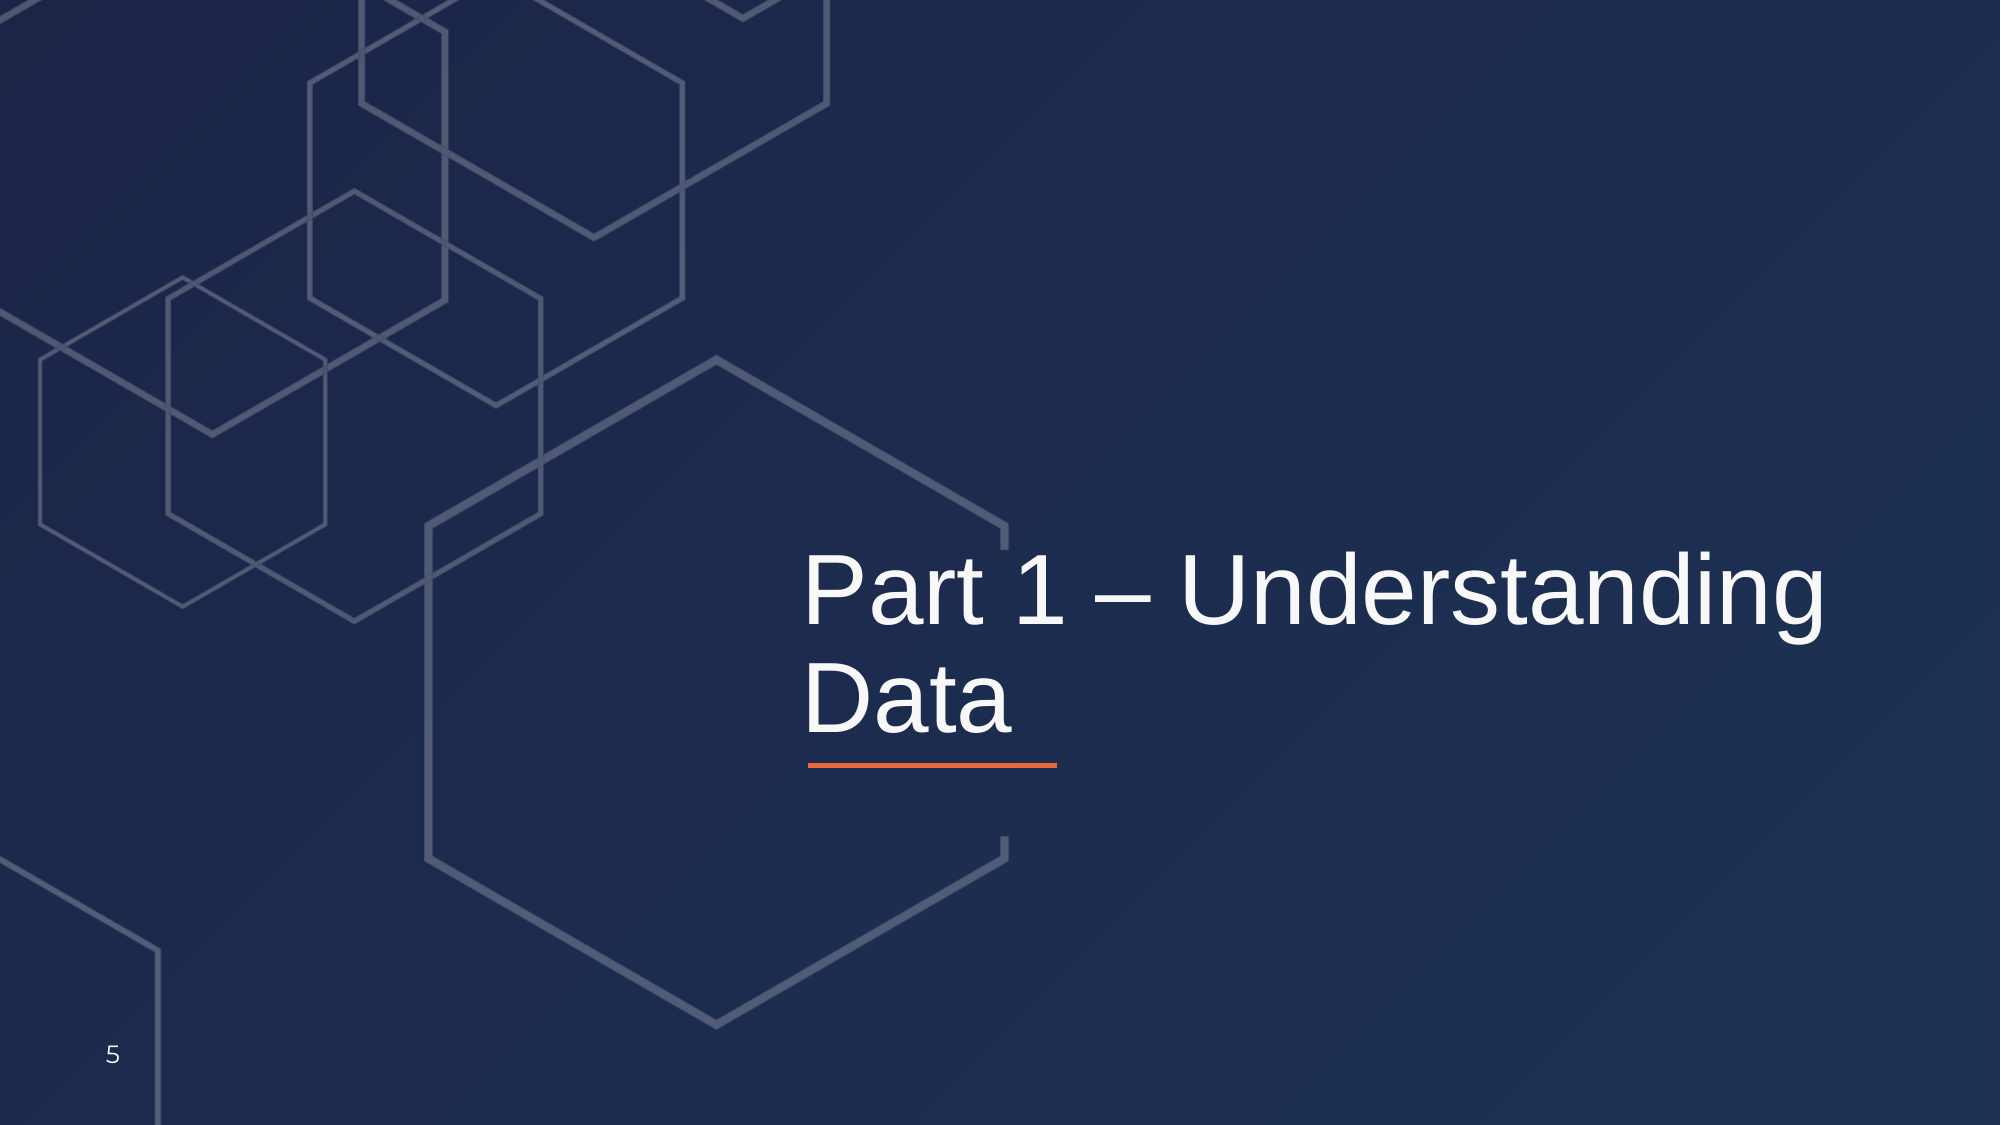

# Part 1 – Understanding Data
5